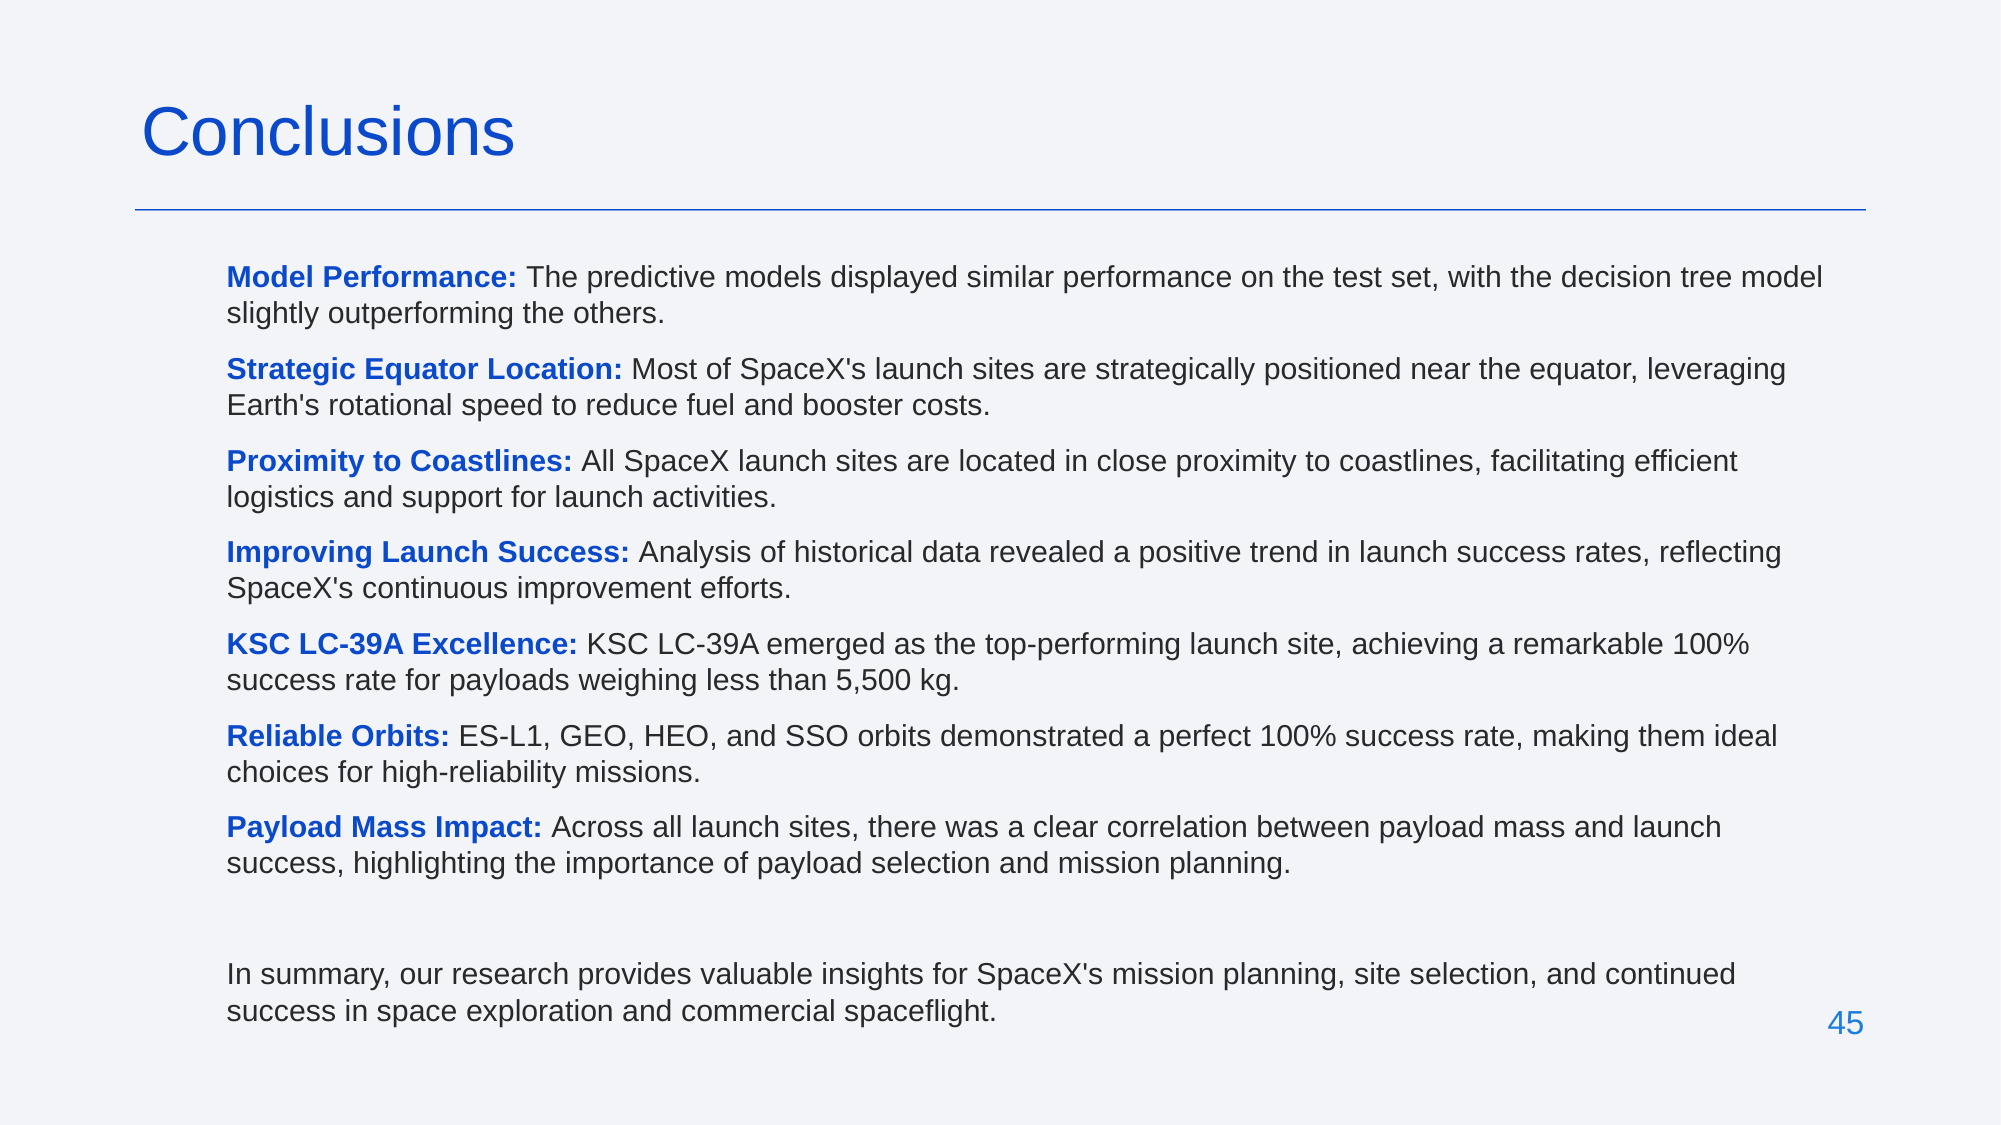

Conclusions
Model Performance: The predictive models displayed similar performance on the test set, with the decision tree model slightly outperforming the others.
Strategic Equator Location: Most of SpaceX's launch sites are strategically positioned near the equator, leveraging Earth's rotational speed to reduce fuel and booster costs.
Proximity to Coastlines: All SpaceX launch sites are located in close proximity to coastlines, facilitating efficient logistics and support for launch activities.
Improving Launch Success: Analysis of historical data revealed a positive trend in launch success rates, reflecting SpaceX's continuous improvement efforts.
KSC LC-39A Excellence: KSC LC-39A emerged as the top-performing launch site, achieving a remarkable 100% success rate for payloads weighing less than 5,500 kg.
Reliable Orbits: ES-L1, GEO, HEO, and SSO orbits demonstrated a perfect 100% success rate, making them ideal choices for high-reliability missions.
Payload Mass Impact: Across all launch sites, there was a clear correlation between payload mass and launch success, highlighting the importance of payload selection and mission planning.

In summary, our research provides valuable insights for SpaceX's mission planning, site selection, and continued success in space exploration and commercial spaceflight.
45